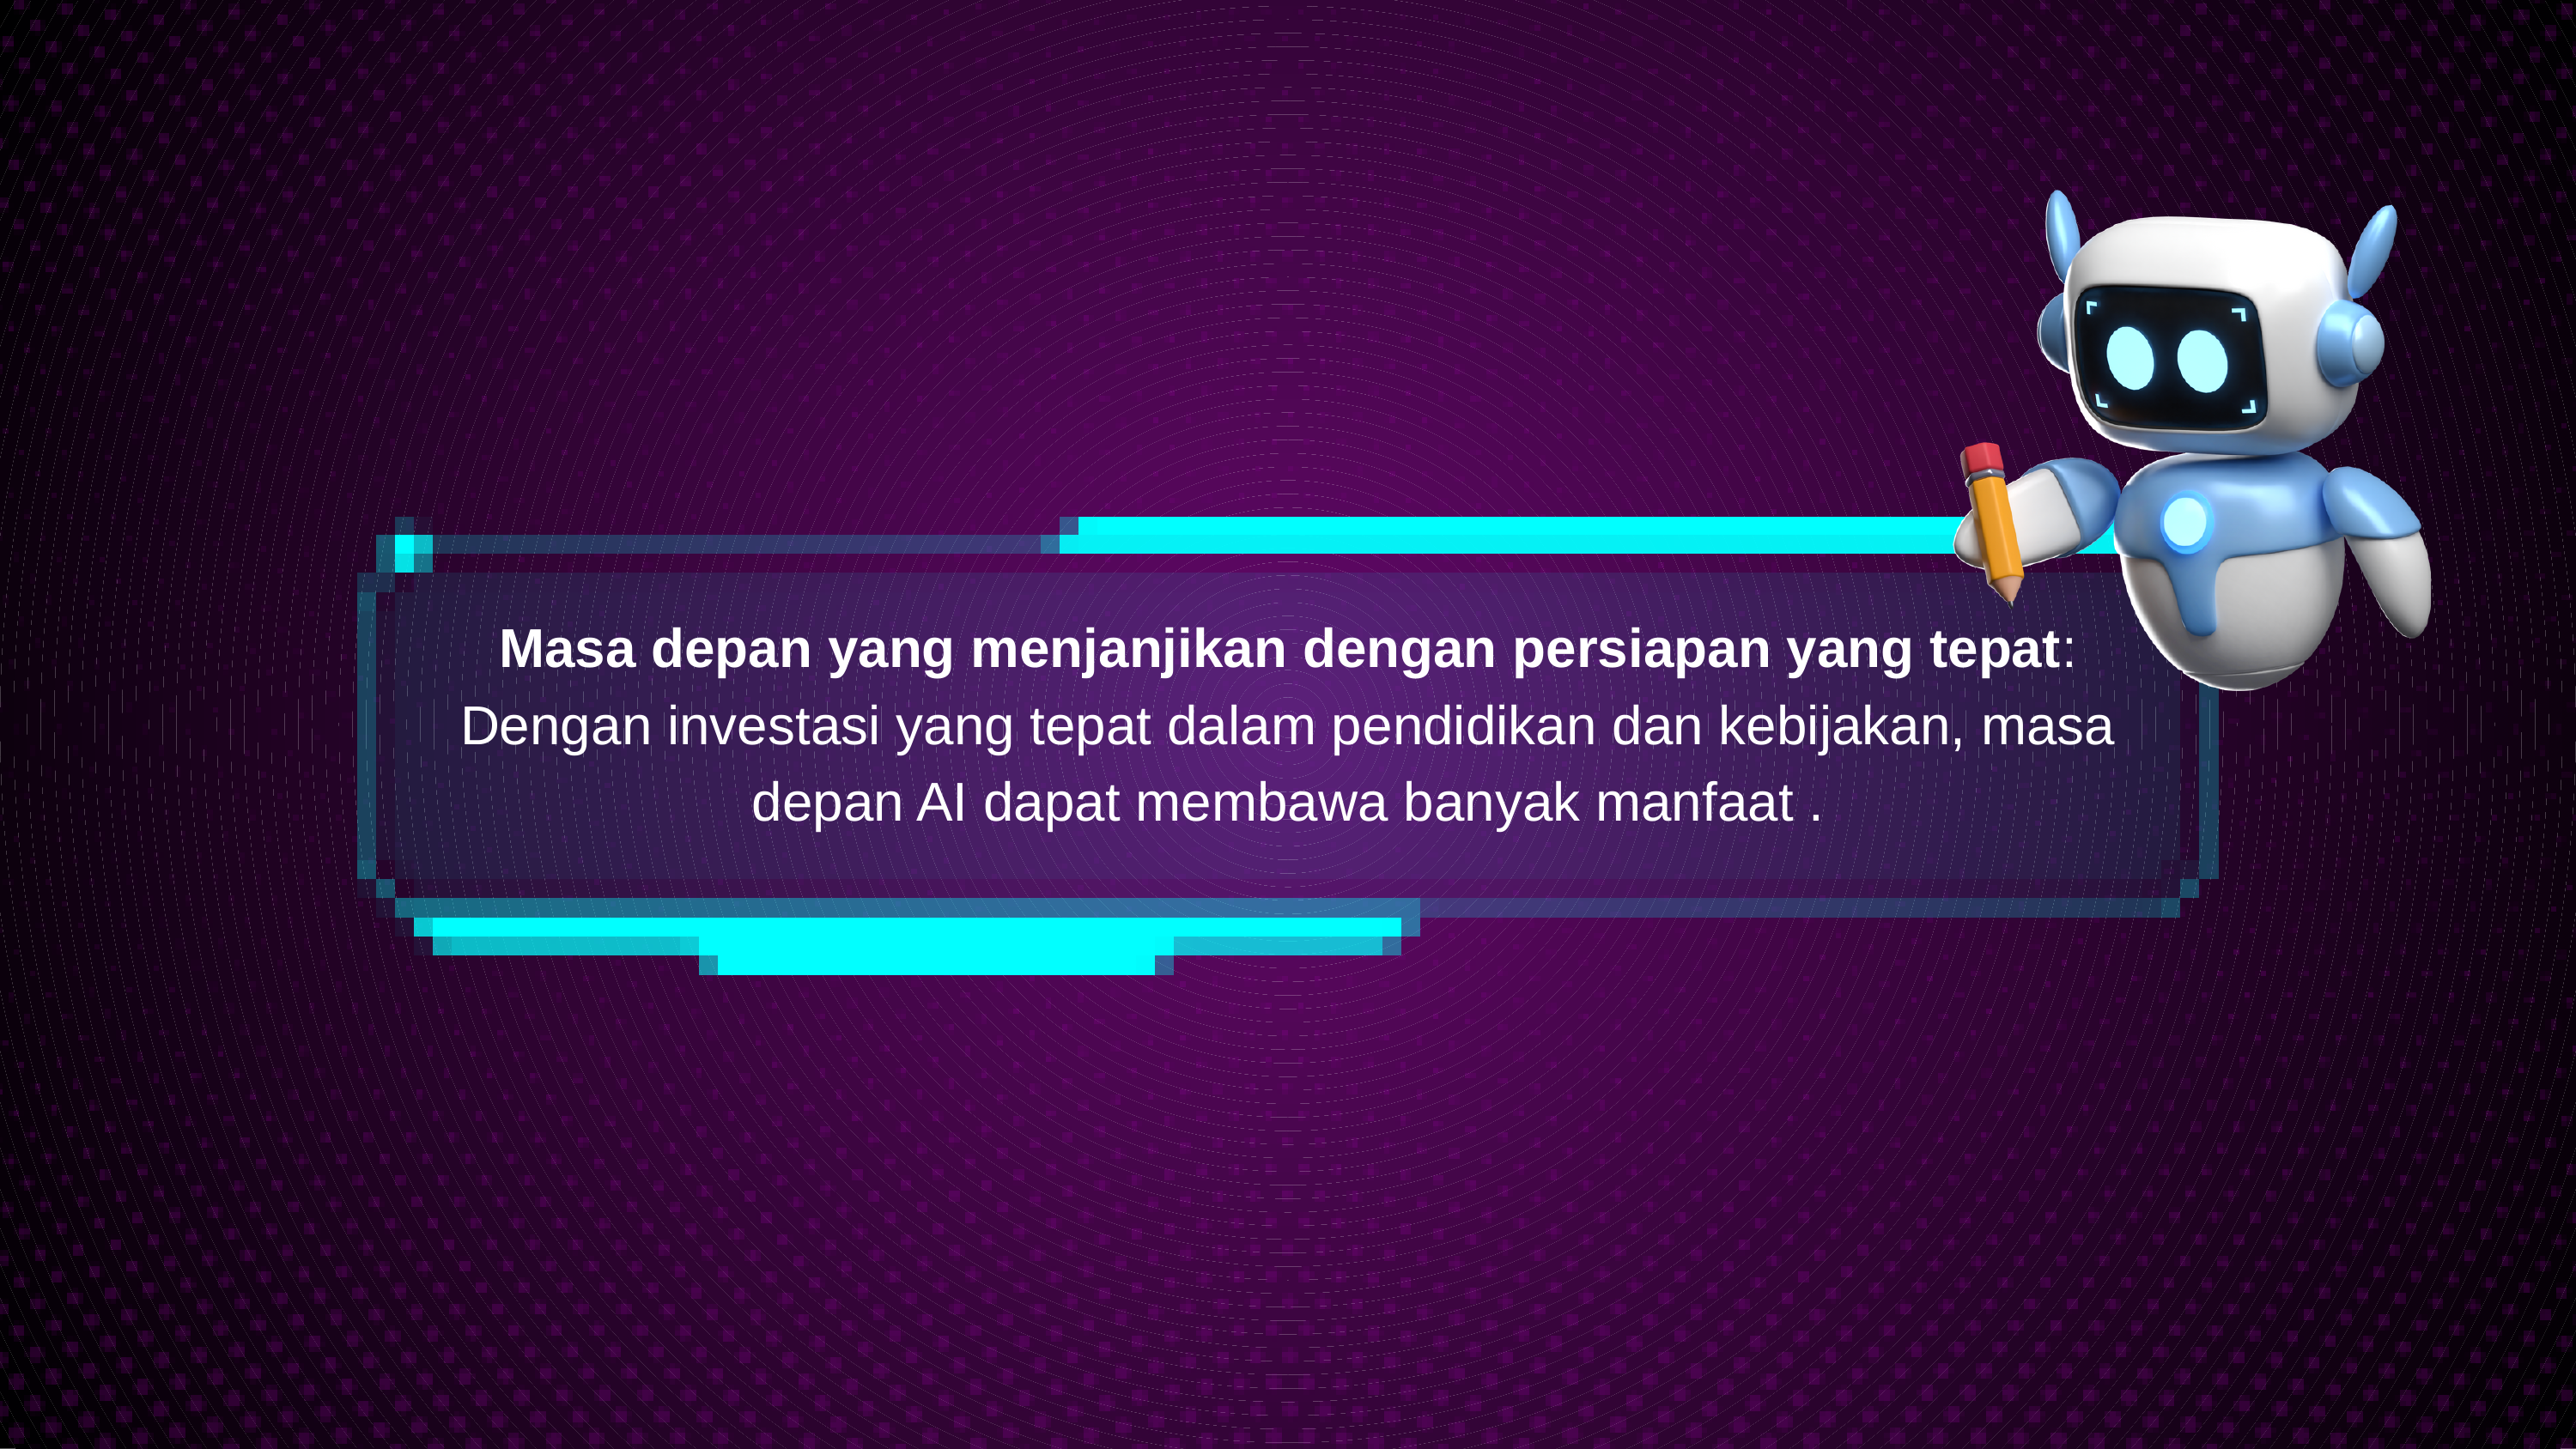

Masa depan yang menjanjikan dengan persiapan yang tepat: Dengan investasi yang tepat dalam pendidikan dan kebijakan, masa depan AI dapat membawa banyak manfaat .